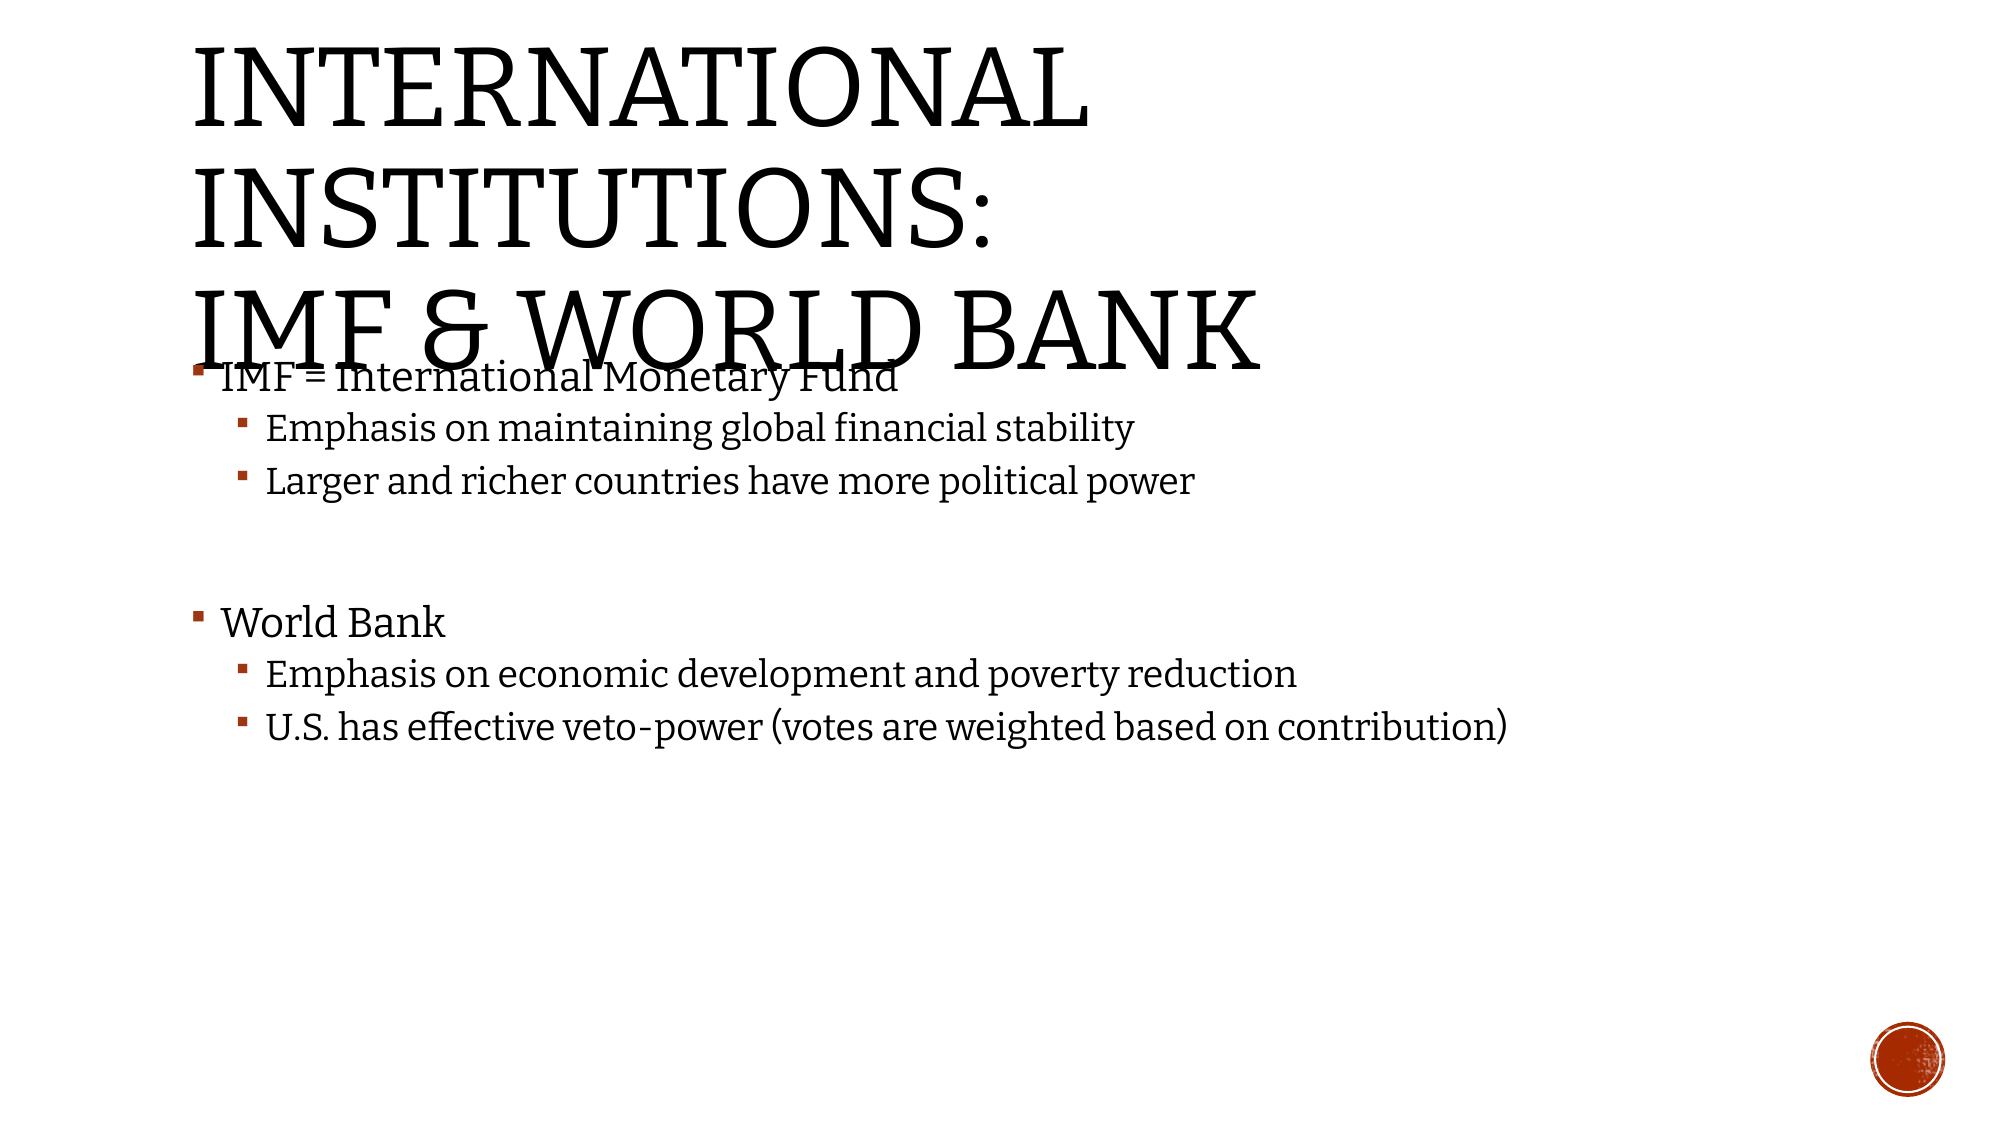

# INTERNATIONAL INSTITUTIONS: IMF & World Bank
IMF = International Monetary Fund
Emphasis on maintaining global financial stability
Larger and richer countries have more political power

World Bank
Emphasis on economic development and poverty reduction
U.S. has effective veto-power (votes are weighted based on contribution)